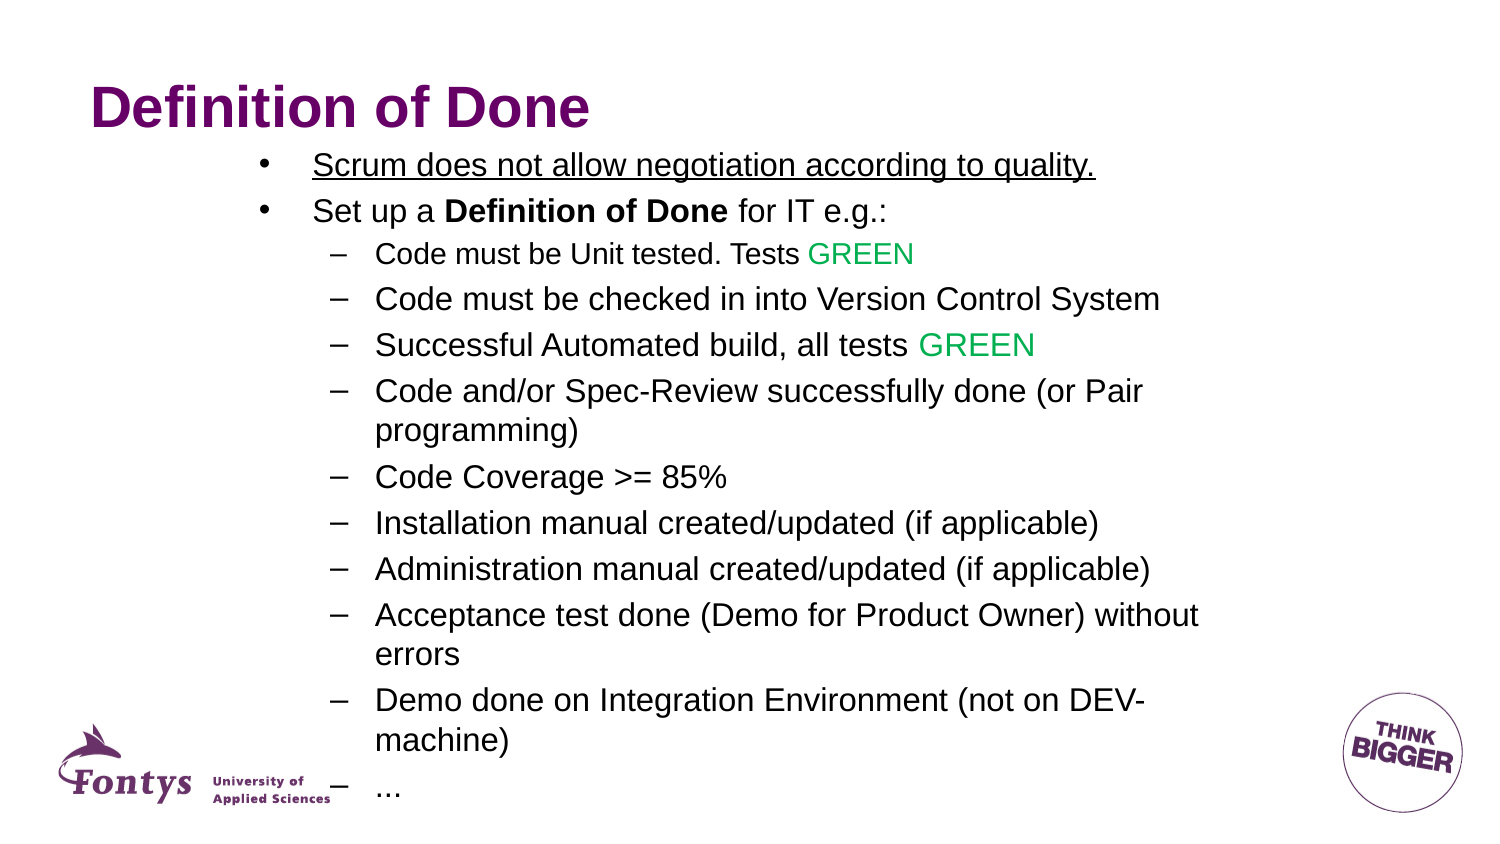

# Definition of Done
Scrum does not allow negotiation according to quality.
Set up a Definition of Done for IT e.g.:
Code must be Unit tested. Tests GREEN
Code must be checked in into Version Control System
Successful Automated build, all tests GREEN
Code and/or Spec-Review successfully done (or Pair programming)
Code Coverage >= 85%
Installation manual created/updated (if applicable)
Administration manual created/updated (if applicable)
Acceptance test done (Demo for Product Owner) without errors
Demo done on Integration Environment (not on DEV-machine)
...